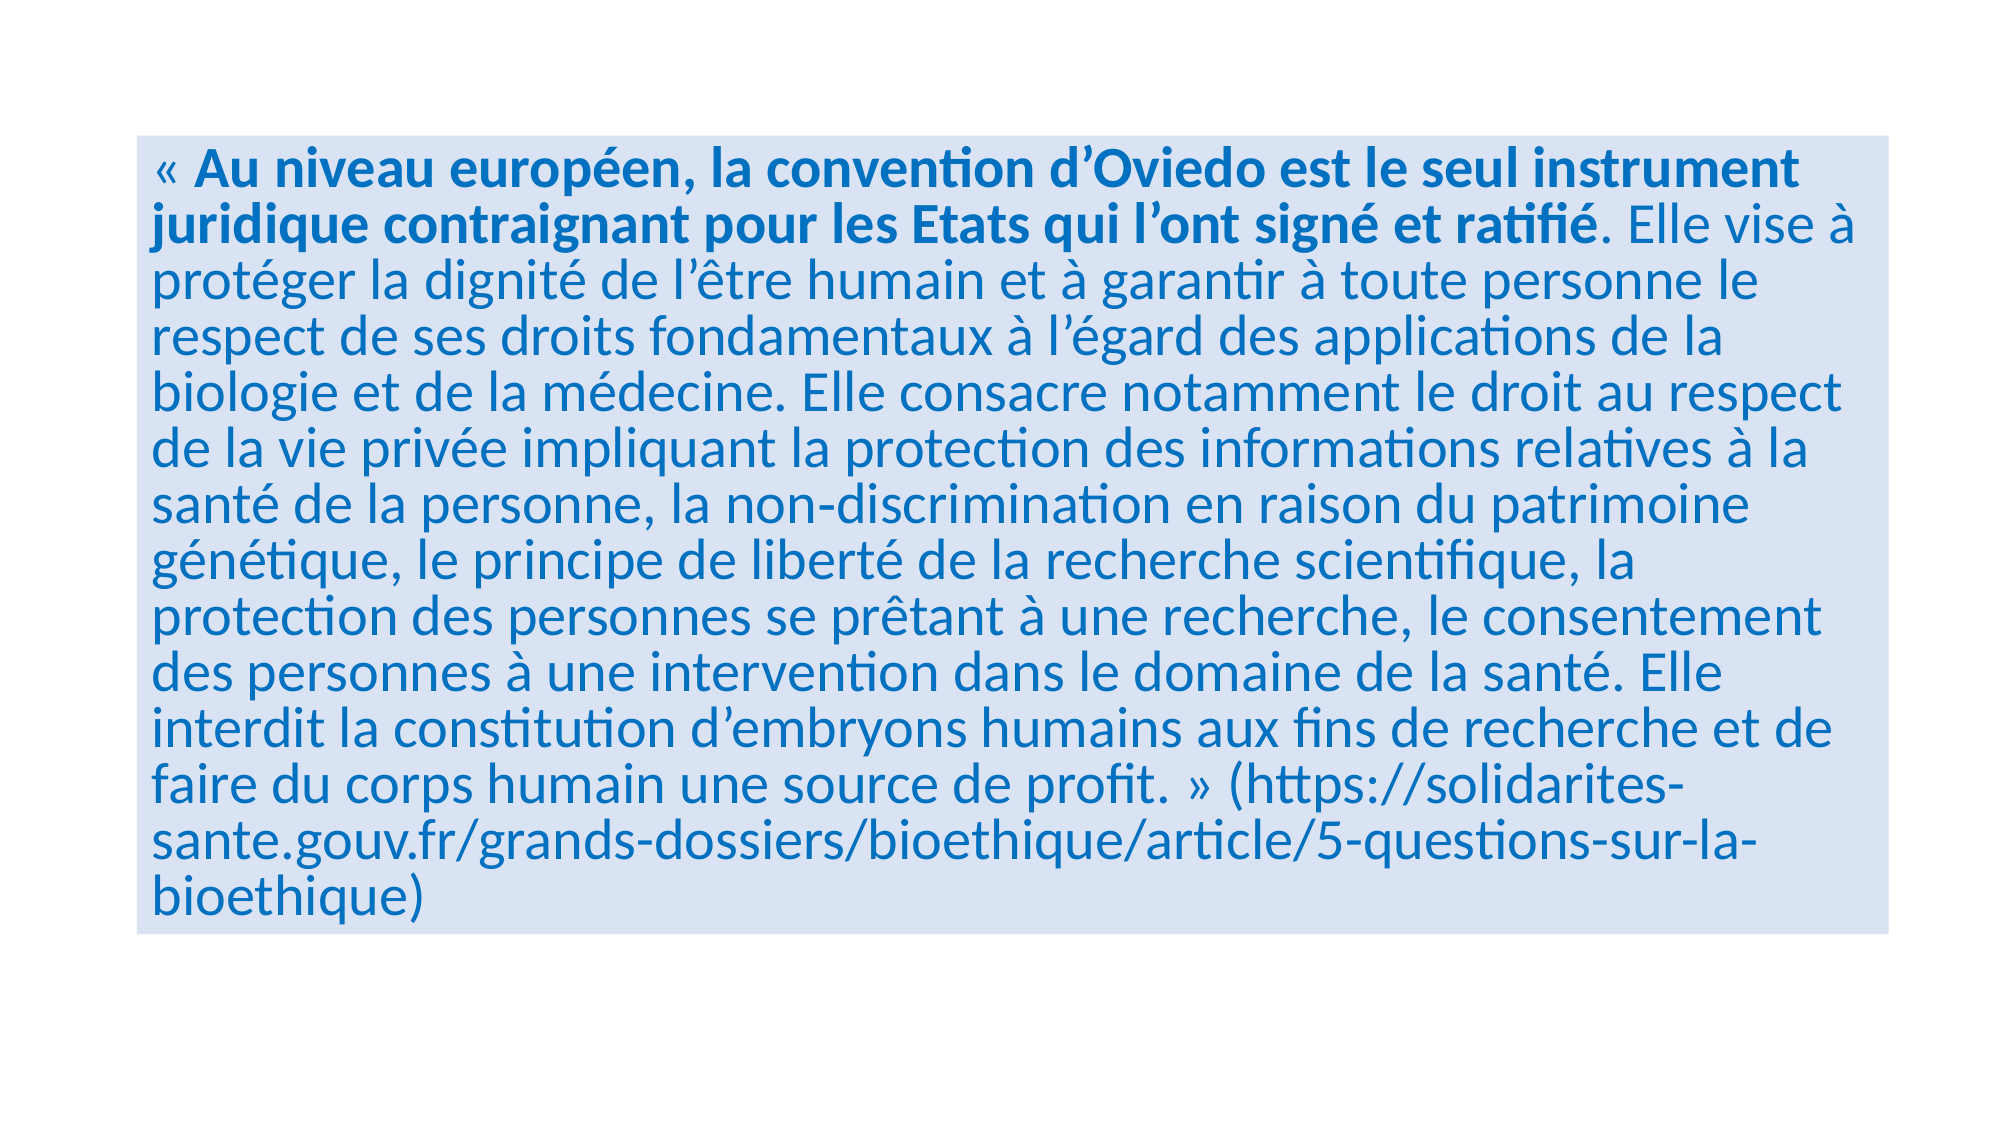

« Au niveau européen, la convention d’Oviedo est le seul instrument juridique contraignant pour les Etats qui l’ont signé et ratifié. Elle vise à protéger la dignité de l’être humain et à garantir à toute personne le respect de ses droits fondamentaux à l’égard des applications de la biologie et de la médecine. Elle consacre notamment le droit au respect de la vie privée impliquant la protection des informations relatives à la santé de la personne, la non‐discrimination en raison du patrimoine génétique, le principe de liberté de la recherche scientifique, la protection des personnes se prêtant à une recherche, le consentement des personnes à une intervention dans le domaine de la santé. Elle interdit la constitution d’embryons humains aux fins de recherche et de faire du corps humain une source de profit. » (https://solidarites-sante.gouv.fr/grands-dossiers/bioethique/article/5-questions-sur-la-bioethique)